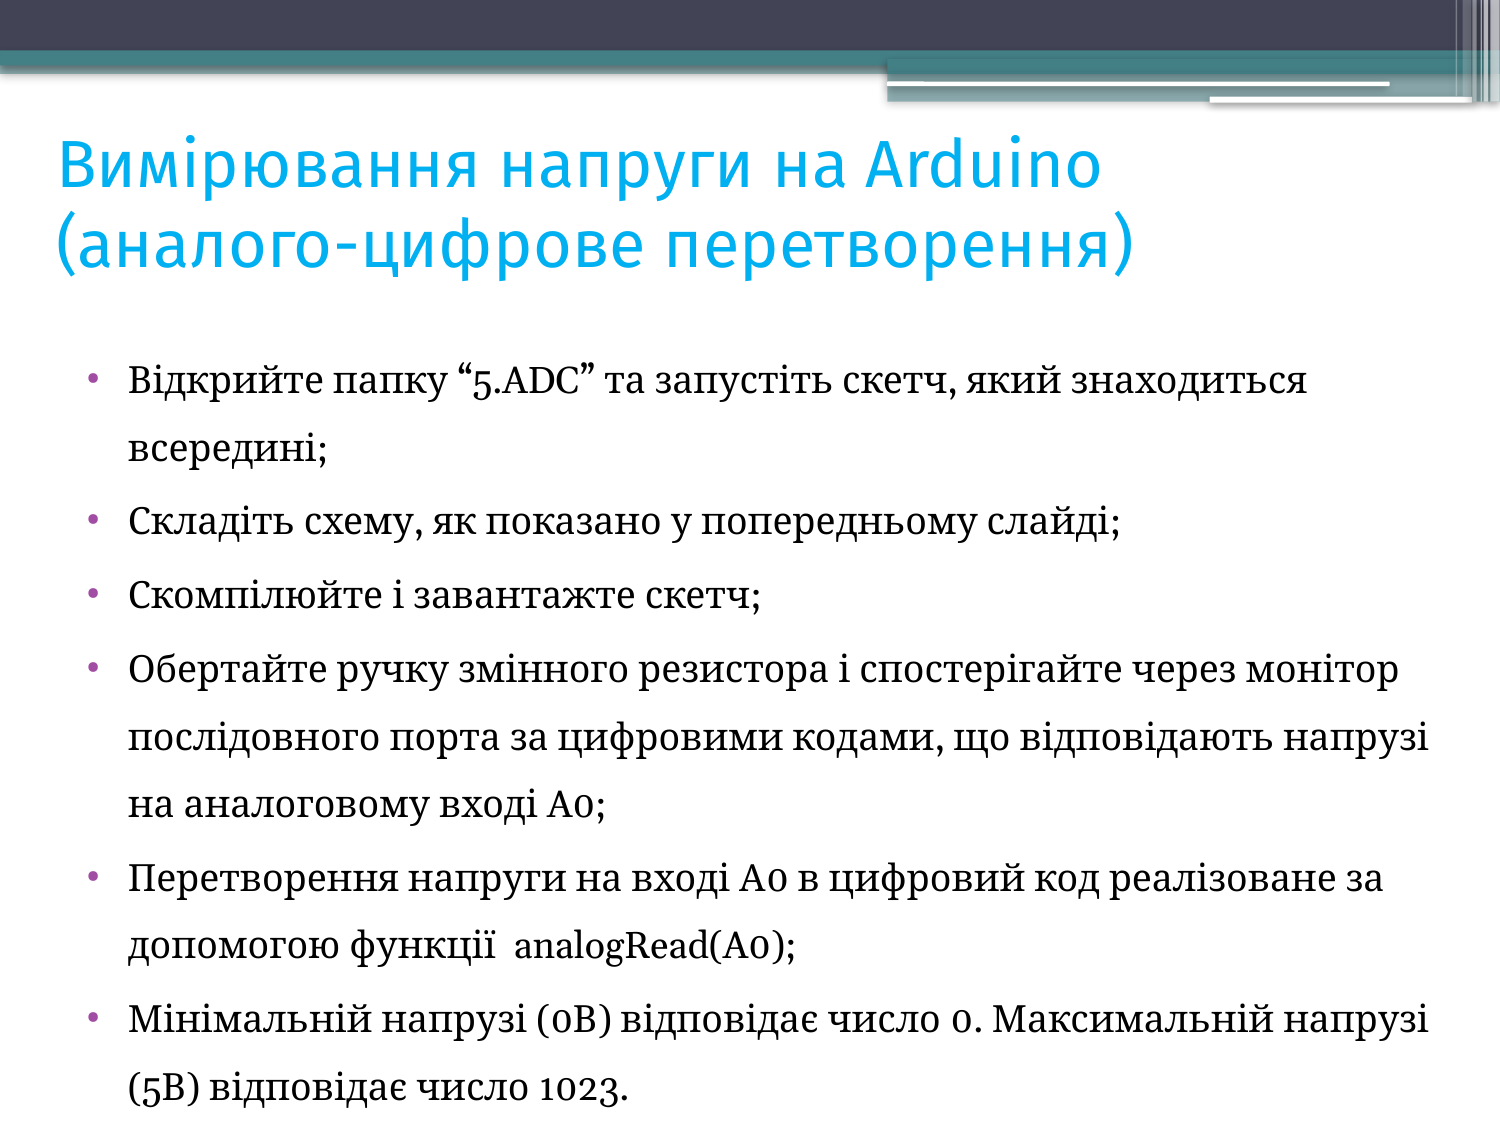

# Вимірювання напруги на Arduino (аналого-цифрове перетворення)
Відкрийте папку “5.ADC” та запустіть скетч, який знаходиться всередині;
Складіть схему, як показано у попередньому слайді;
Скомпілюйте і завантажте скетч;
Обертайте ручку змінного резистора і спостерігайте через монітор послідовного порта за цифровими кодами, що відповідають напрузі на аналоговому вході A0;
Перетворення напруги на вході А0 в цифровий код реалізоване за допомогою функції  analogRead(A0);
Мінімальній напрузі (0В) відповідає число 0. Максимальній напрузі (5В) відповідає число 1023.
Два сусідніх коди характеризують напруги, що відрізняються на 5/1023 В